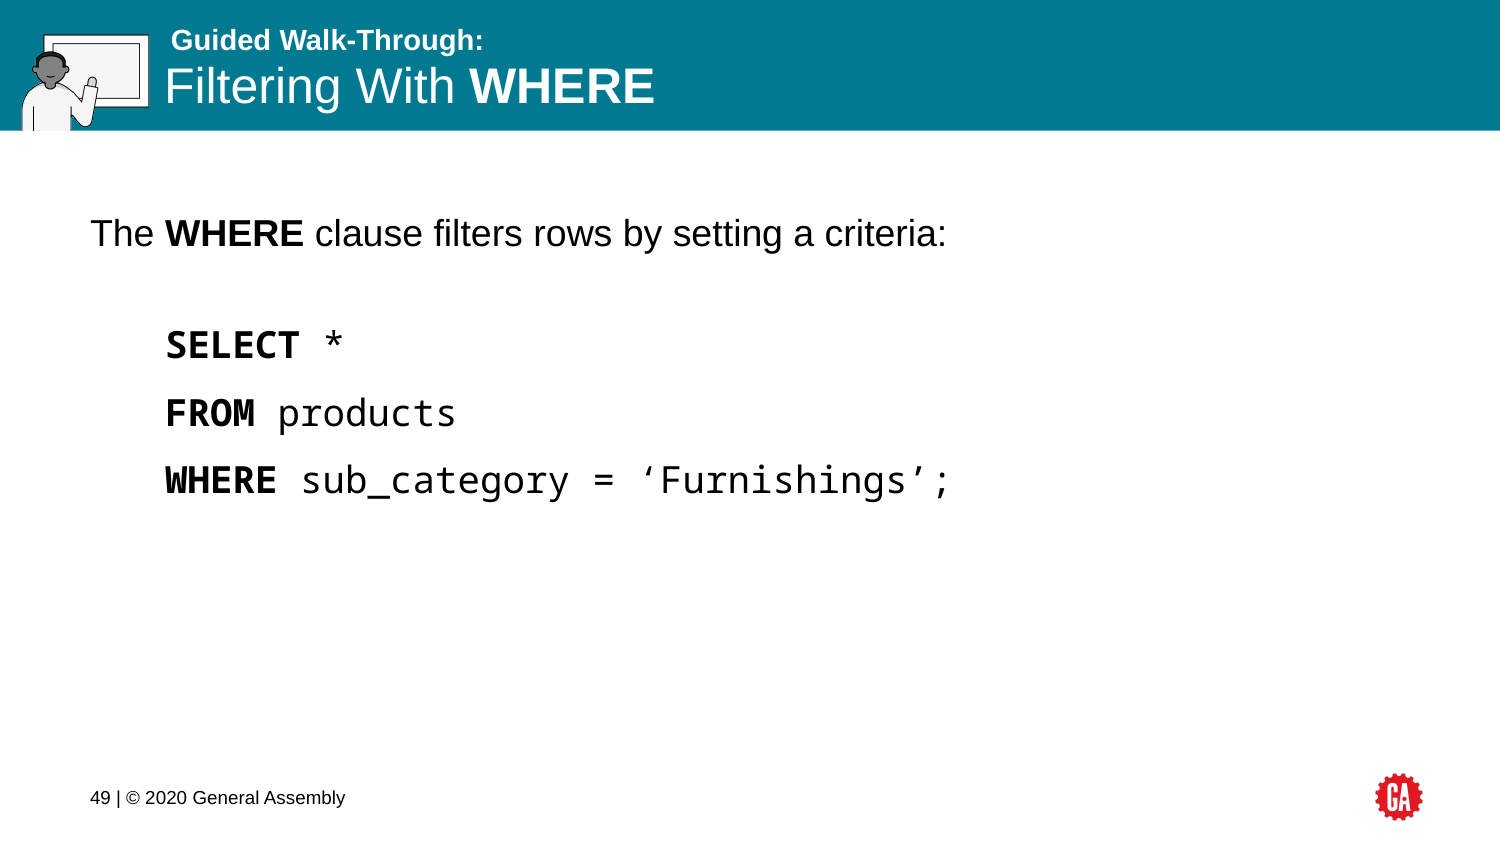

# Filtering With WHERE
The WHERE clause filters rows by setting a criteria:
SELECT *
FROM products
WHERE sub_category = ‘Furnishings’;
49 | © 2020 General Assembly

49